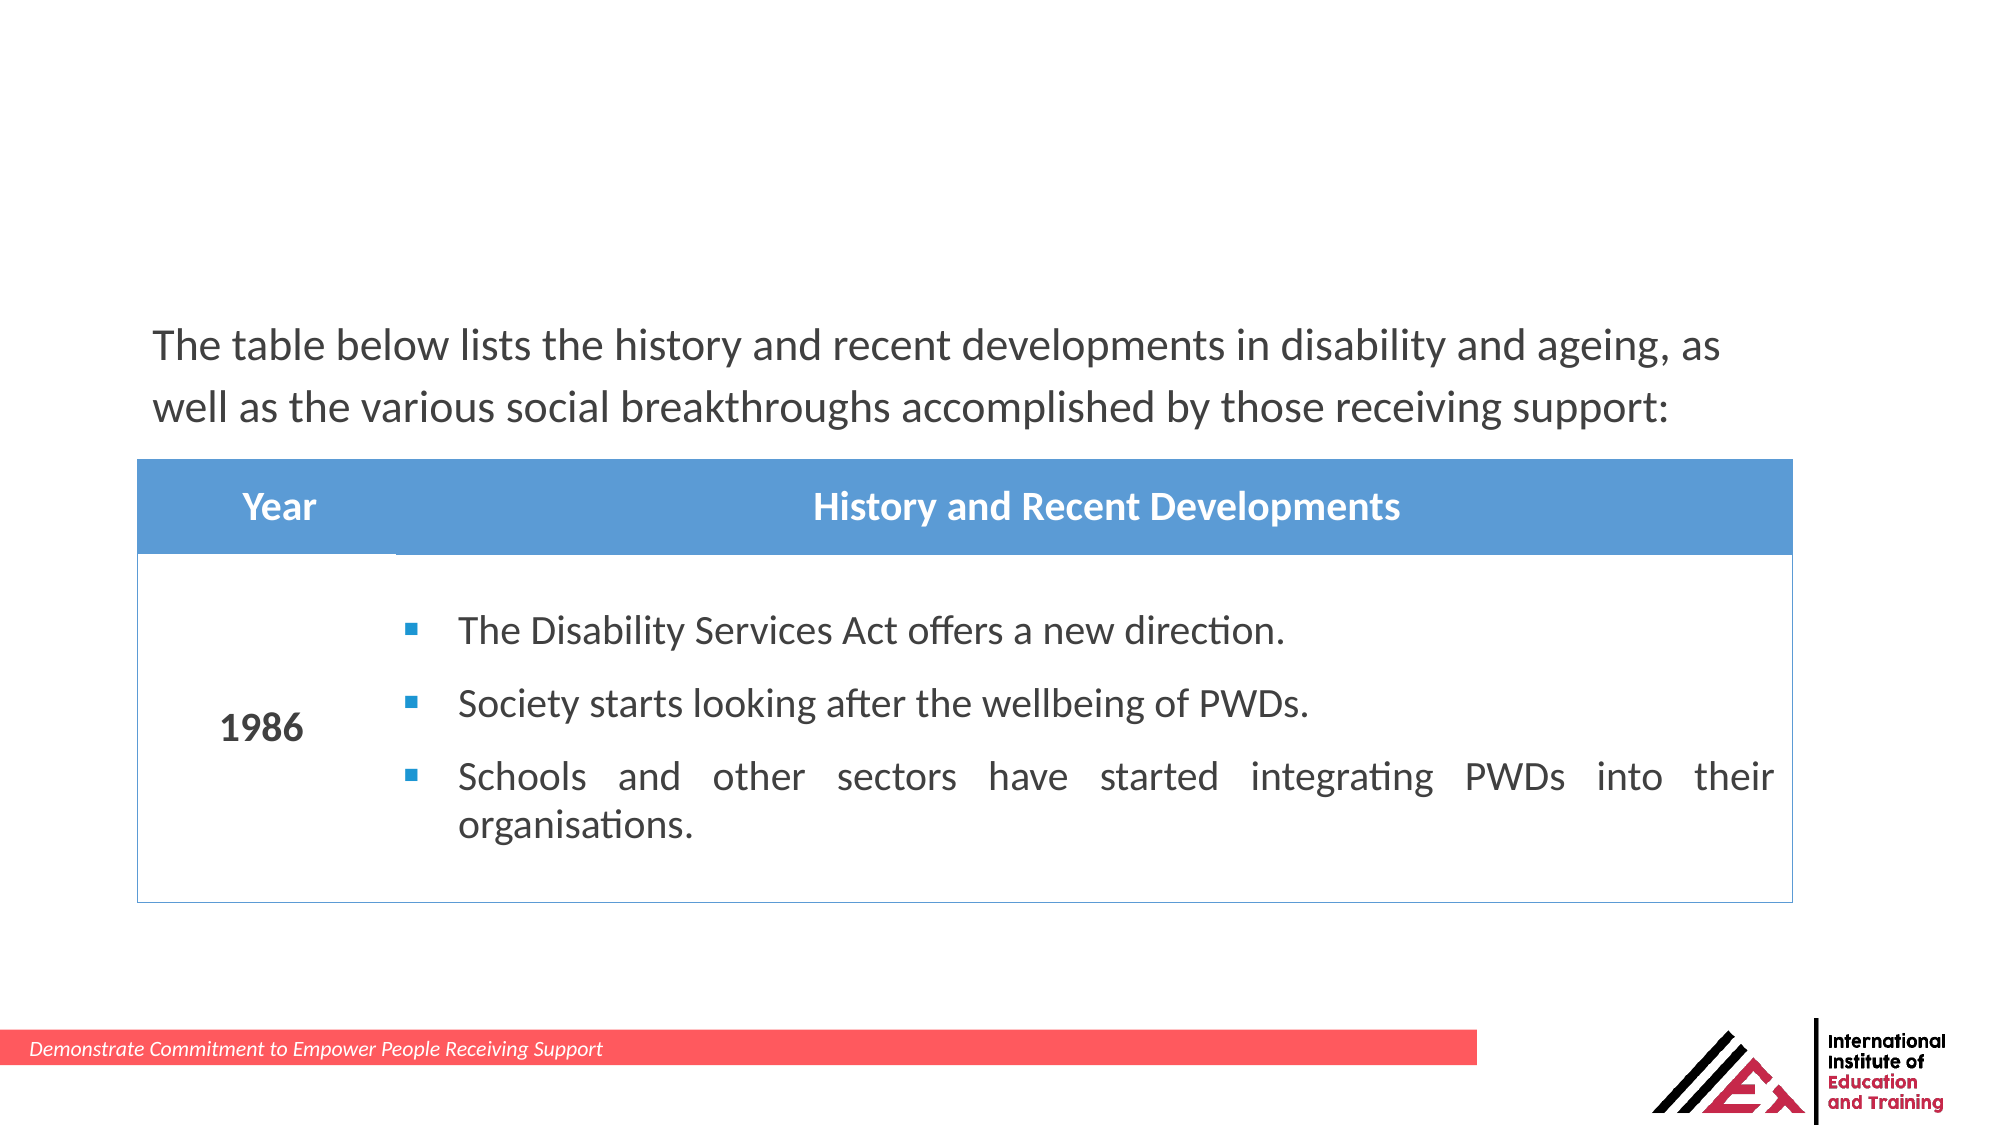

The table below lists the history and recent developments in disability and ageing, as well as the various social breakthroughs accomplished by those receiving support:

| Year | History and Recent Developments |
| --- | --- |
| 1986 | The Disability Services Act offers a new direction. Society starts looking after the wellbeing of PWDs. Schools and other sectors have started integrating PWDs into their organisations. |
Demonstrate Commitment to Empower People Receiving Support